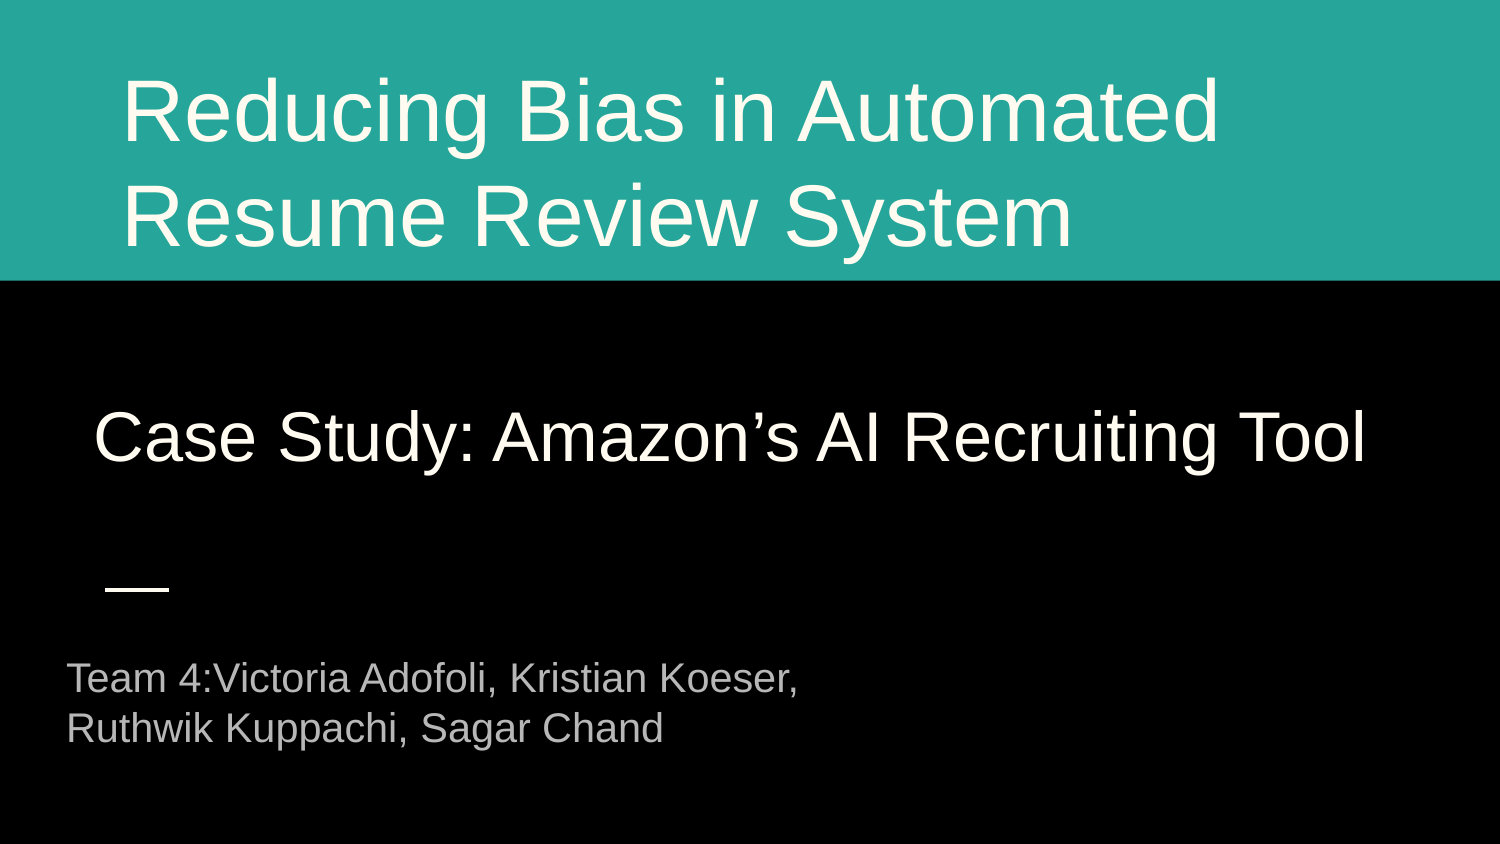

Reducing Bias in Automated Resume Review System
# Case Study: Amazon’s AI Recruiting Tool
Team 4:Victoria Adofoli, Kristian Koeser,
Ruthwik Kuppachi, Sagar Chand